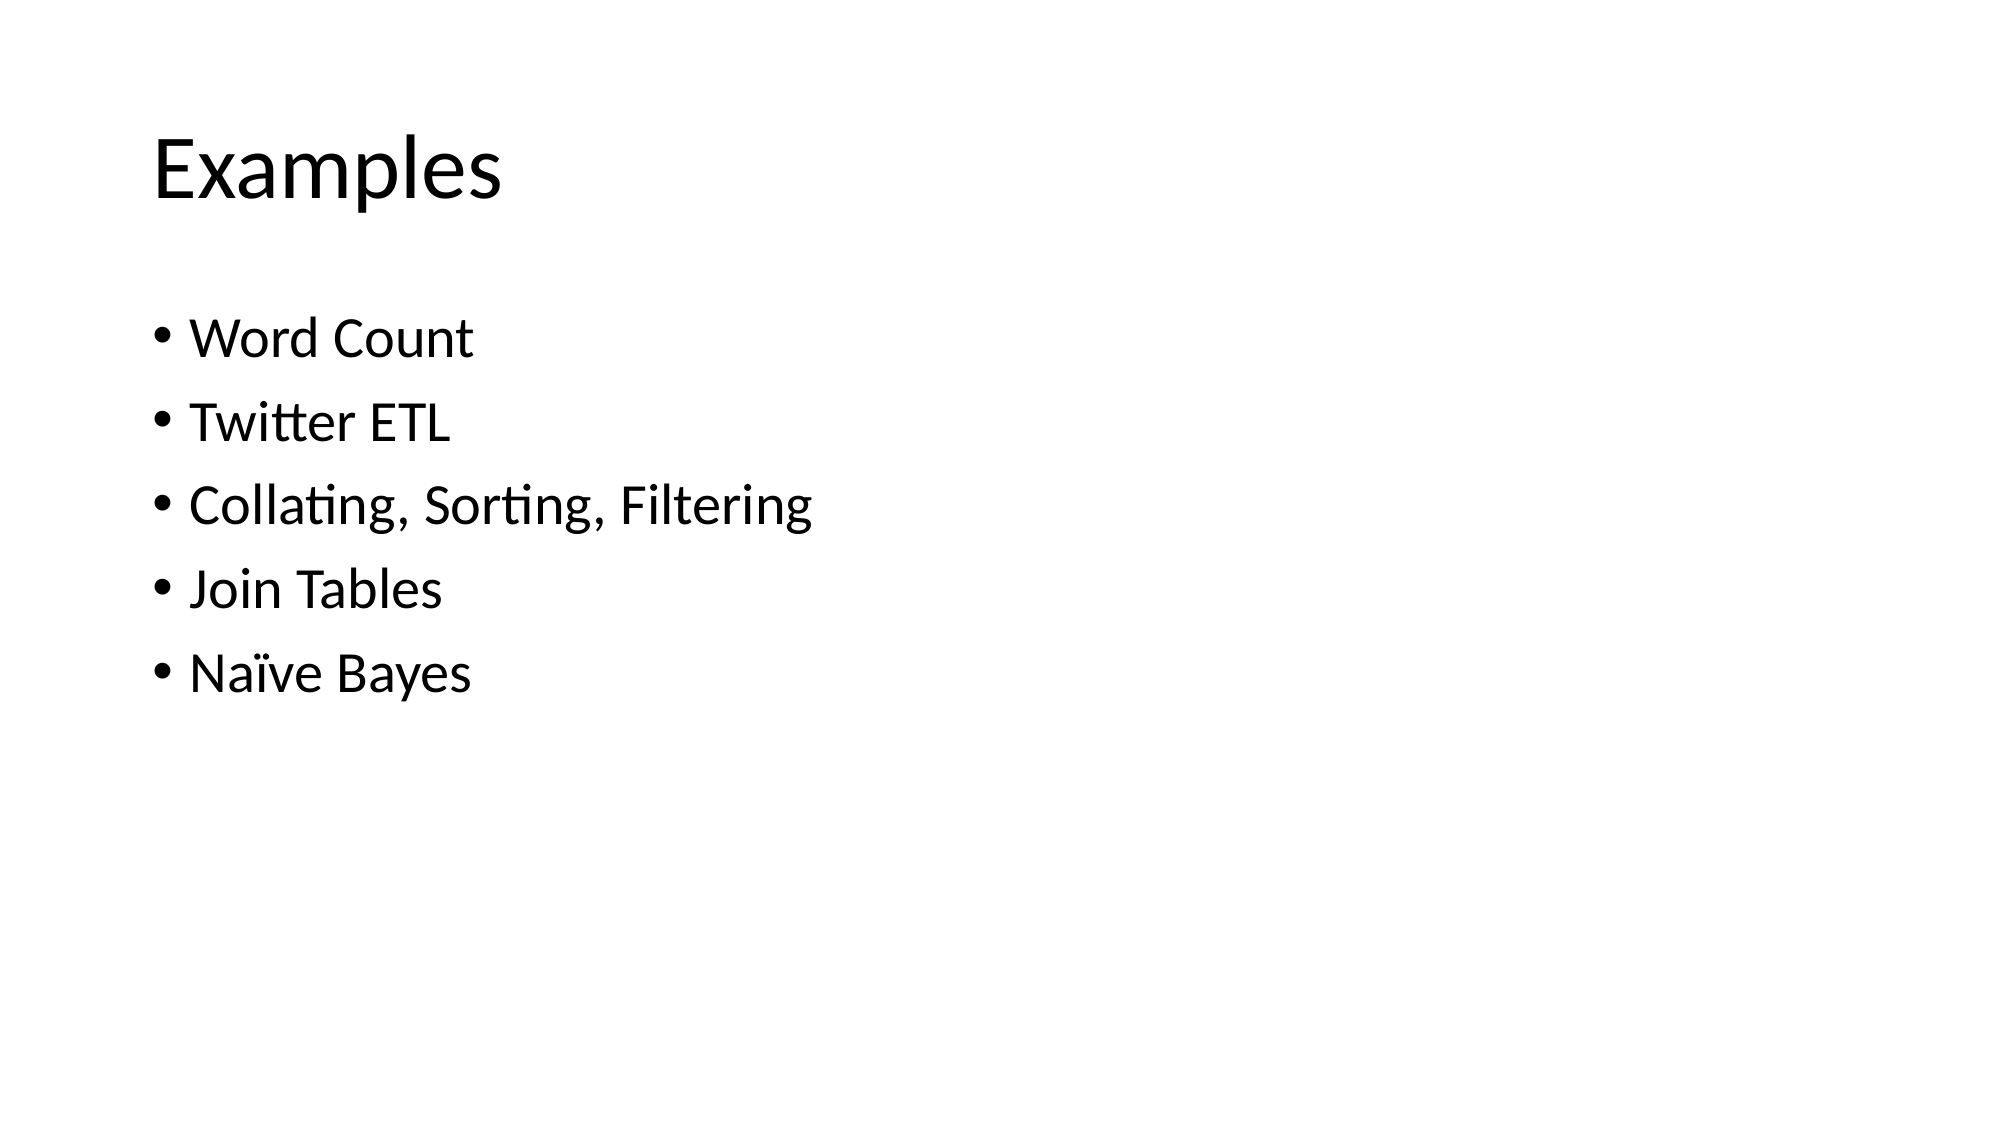

# Examples
Word Count
Twitter ETL
Collating, Sorting, Filtering
Join Tables
Naïve Bayes